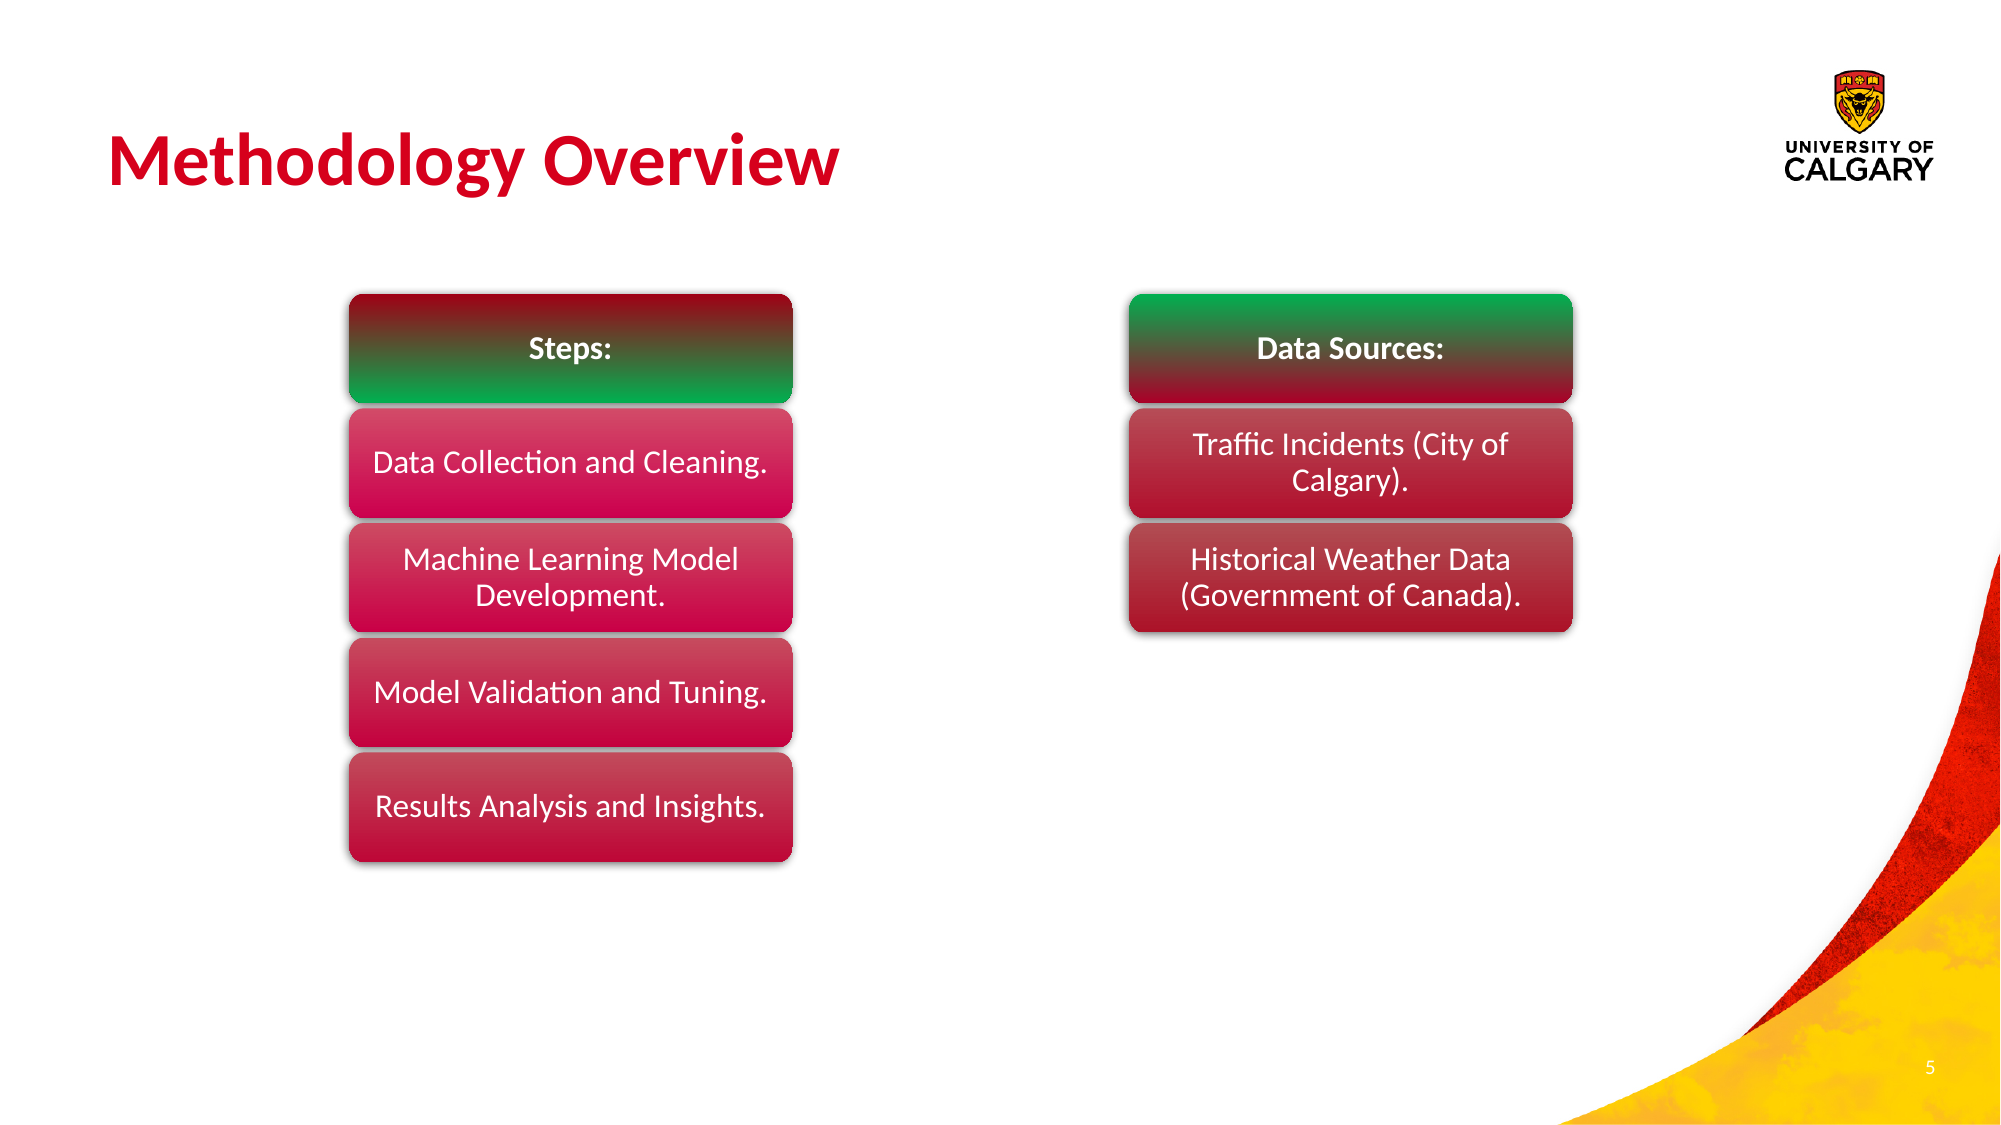

# Methodology Overview
Steps:
Data Sources:
Data Collection and Cleaning.
Traffic Incidents (City of Calgary).
Machine Learning Model Development.
Historical Weather Data (Government of Canada).
Model Validation and Tuning.
Results Analysis and Insights.
5